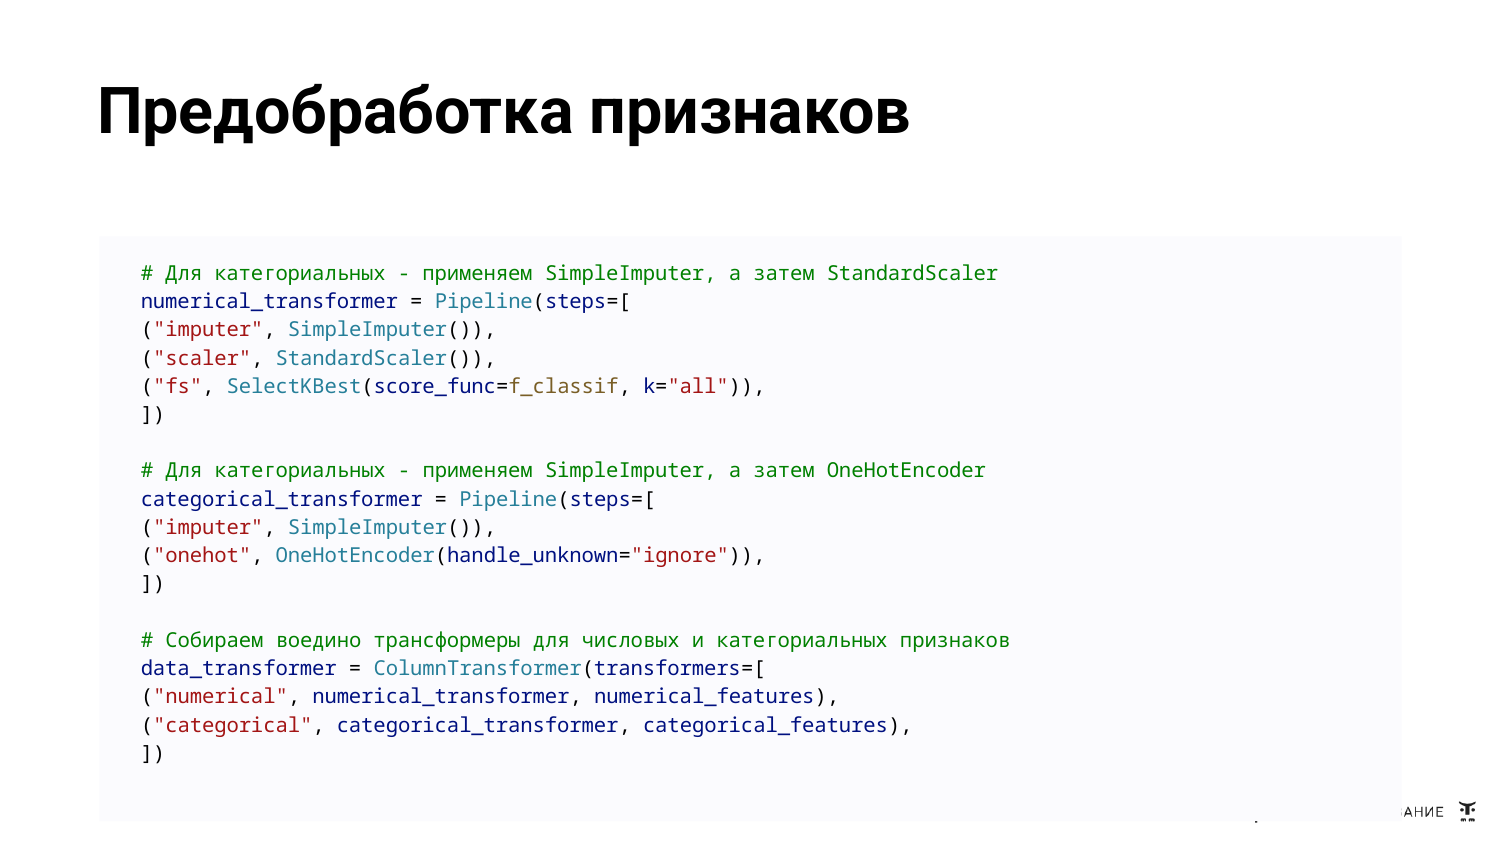

# Предобработка признаков
# Для категориальных - применяем SimpleImputer, а затем StandardScaler
numerical_transformer = Pipeline(steps=[
("imputer", SimpleImputer()),
("scaler", StandardScaler()),
("fs", SelectKBest(score_func=f_classif, k="all")),
])

# Для категориальных - применяем SimpleImputer, а затем OneHotEncoder
categorical_transformer = Pipeline(steps=[
("imputer", SimpleImputer()),
("onehot", OneHotEncoder(handle_unknown="ignore")),
])

# Собираем воедино трансформеры для числовых и категориальных признаков
data_transformer = ColumnTransformer(transformers=[
("numerical", numerical_transformer, numerical_features),
("categorical", categorical_transformer, categorical_features),
])